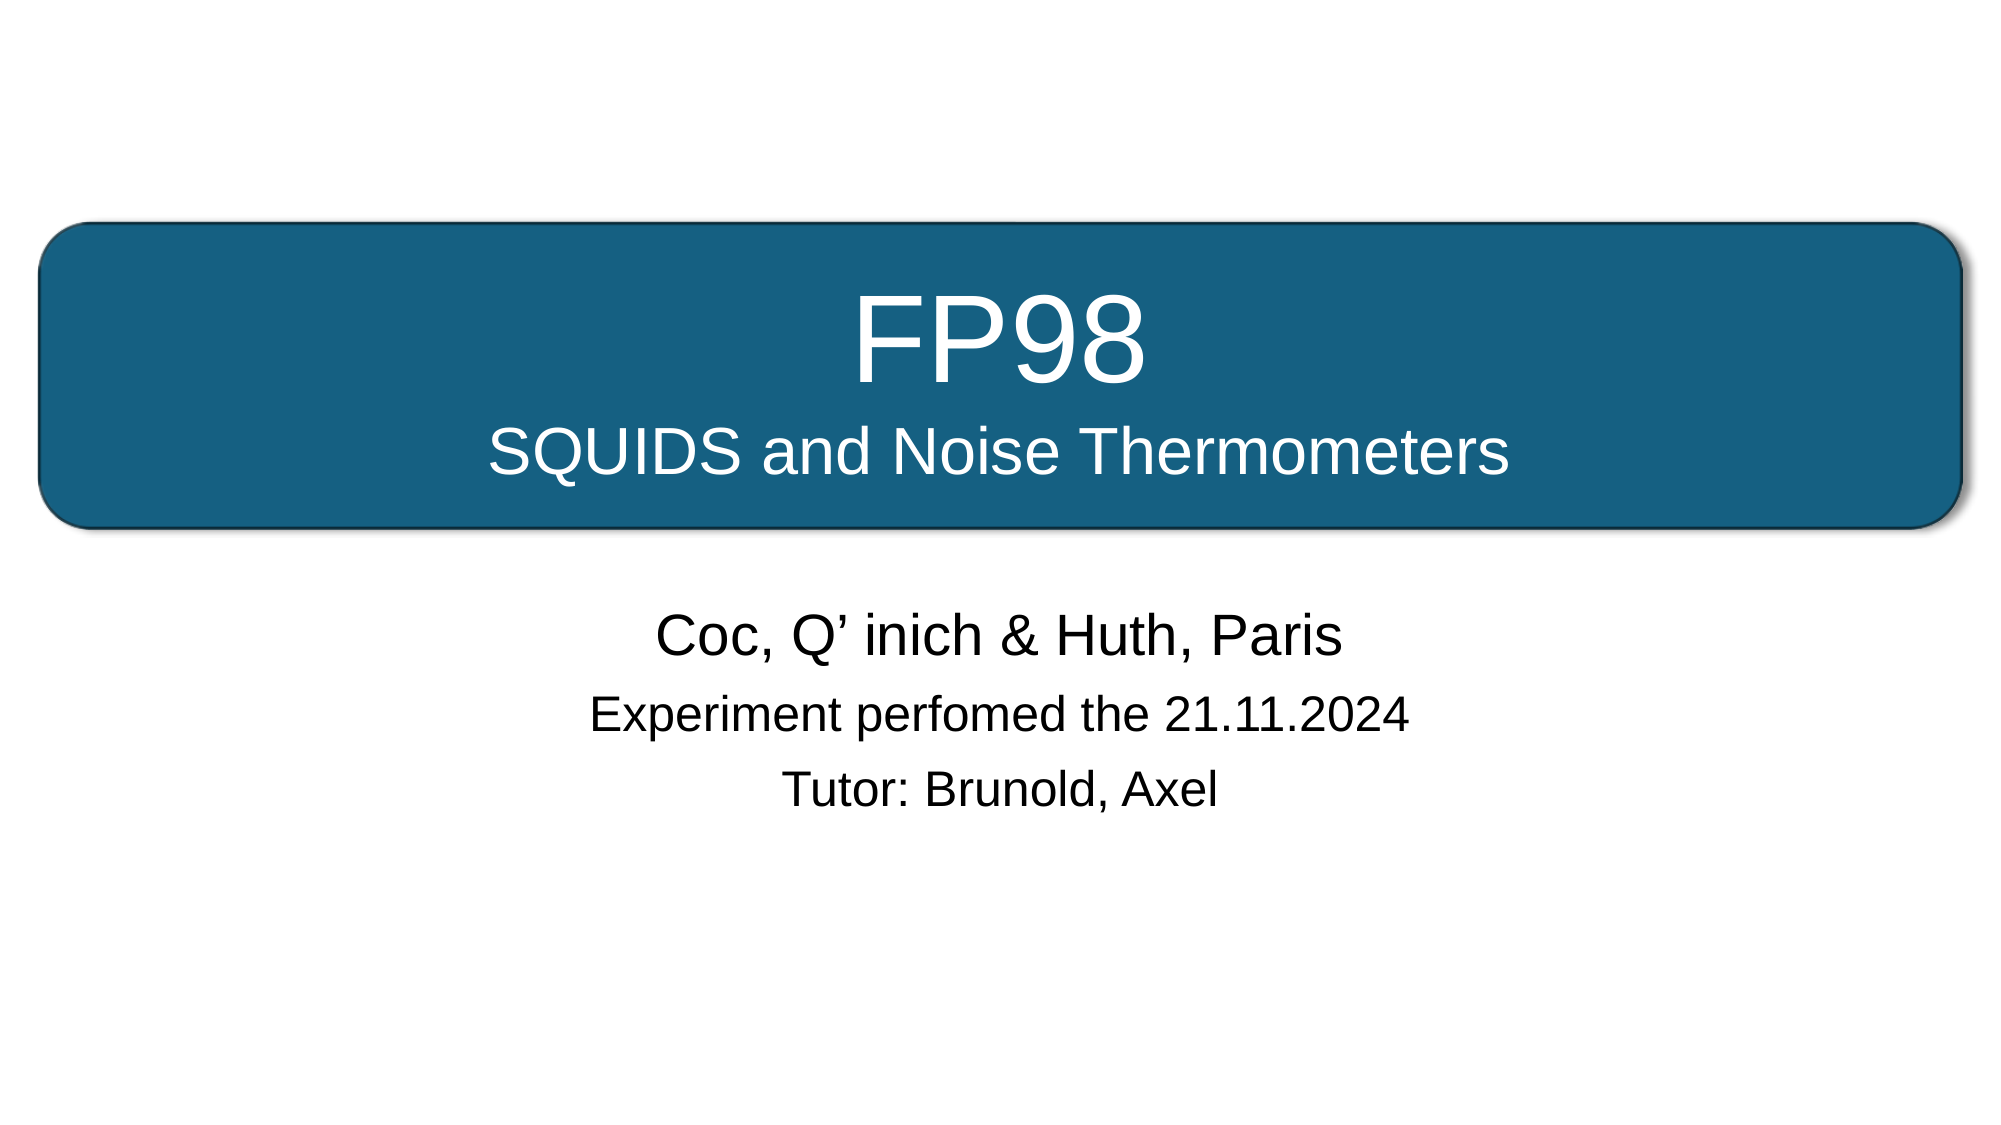

FP98
SQUIDS and Noise Thermometers
Coc, Q’ inich & Huth, Paris
Experiment perfomed the 21.11.2024
Tutor: Brunold, Axel